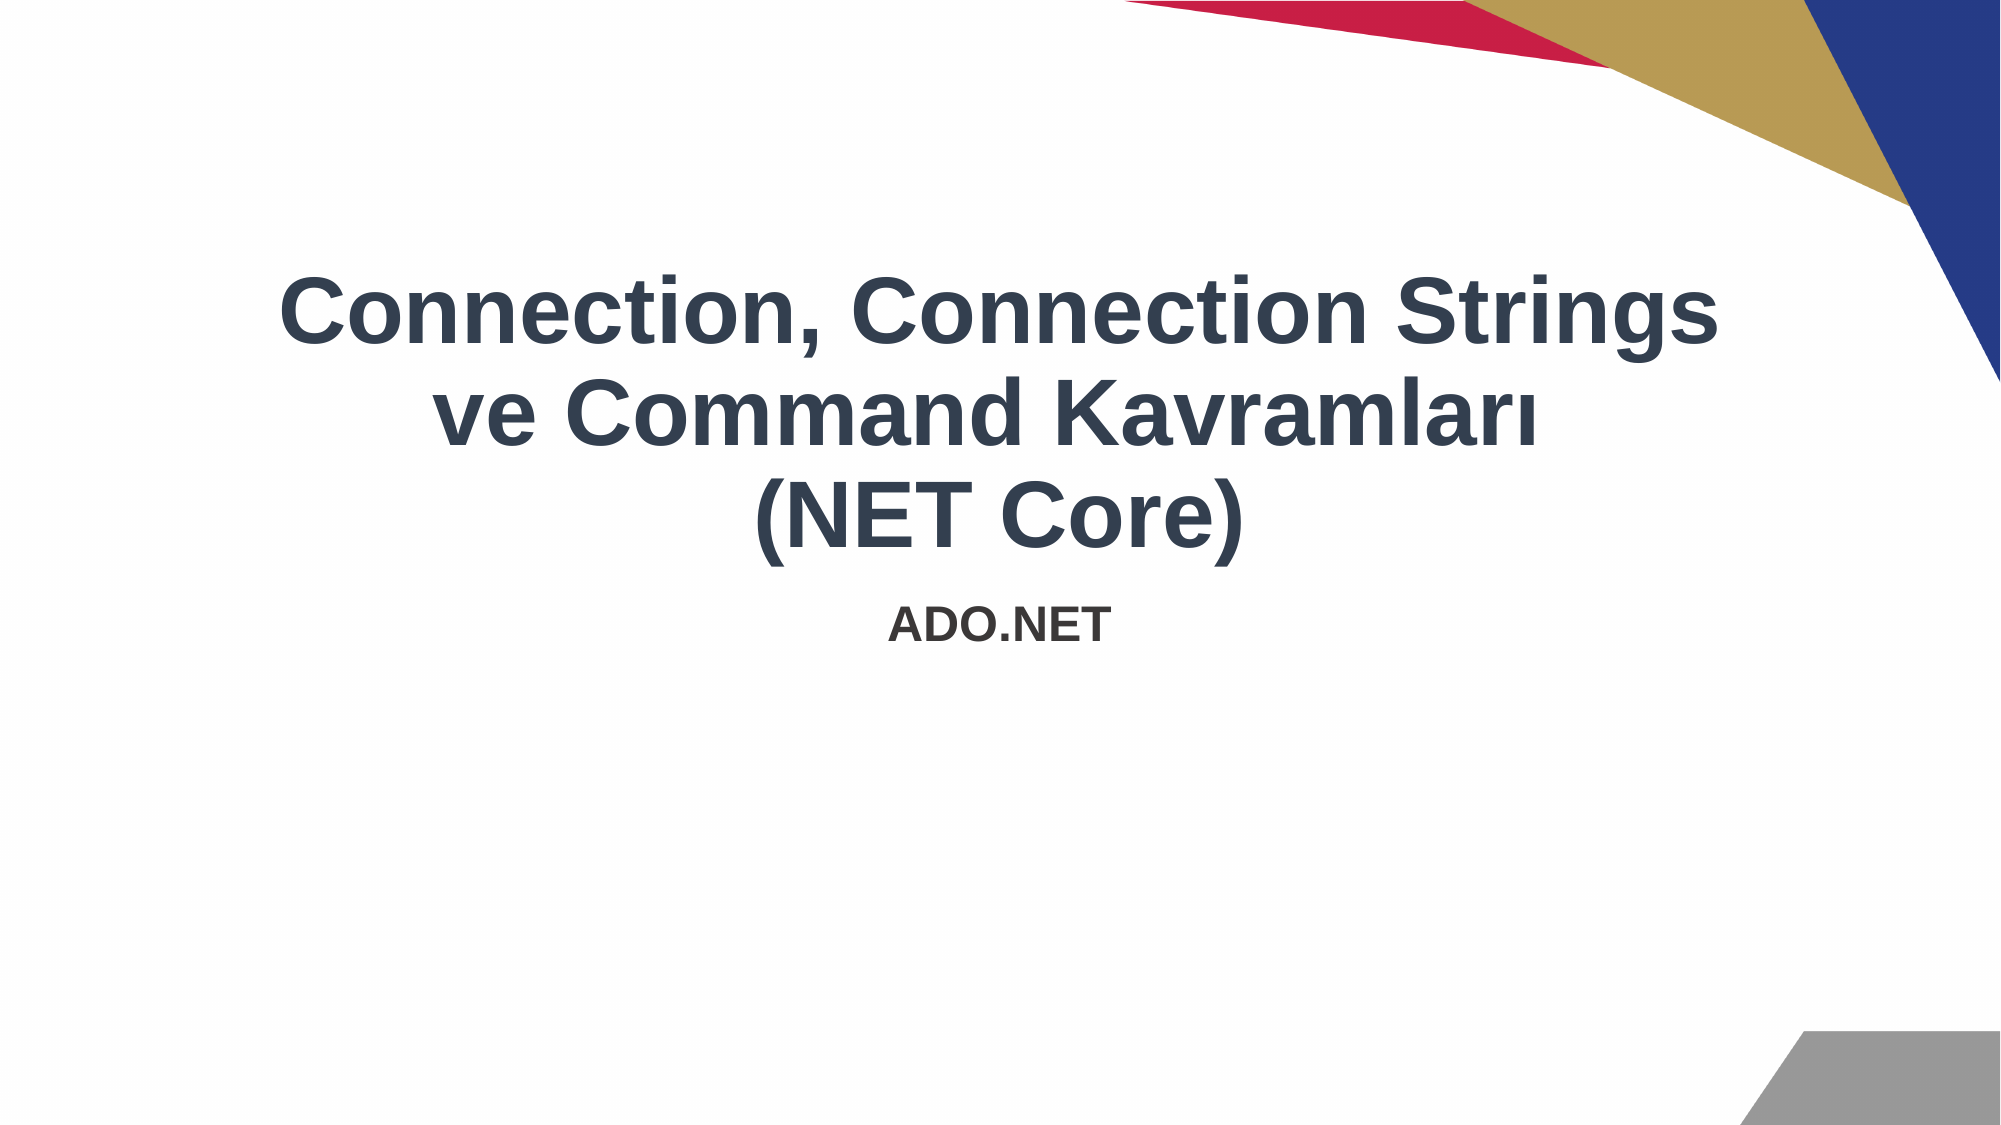

# Connection, Connection Strings ve Command Kavramları (NET Core)
ADO.NET